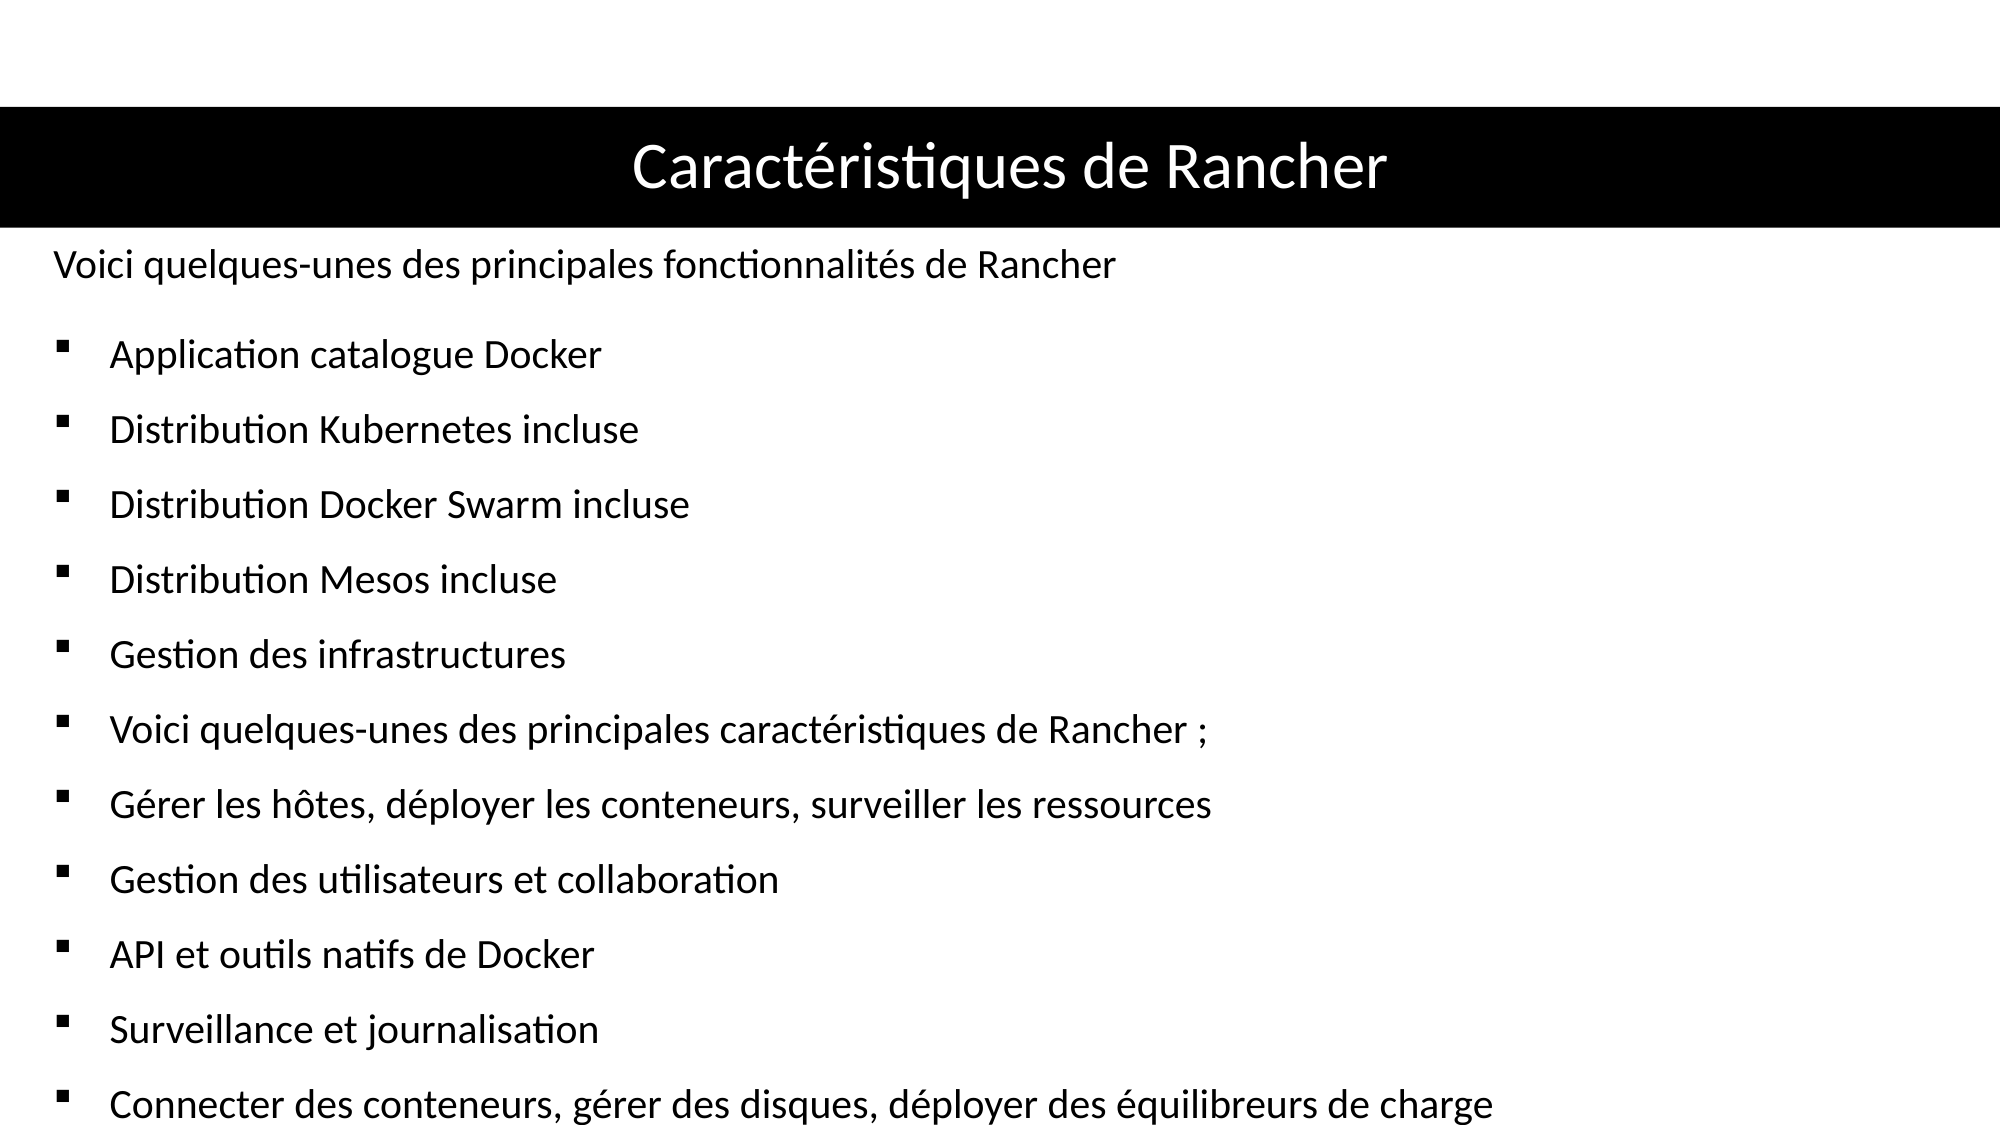

Caractéristiques de Rancher

Voici quelques-unes des principales fonctionnalités de Rancher

Application catalogue Docker
Distribution Kubernetes incluse
Distribution Docker Swarm incluse
Distribution Mesos incluse
Gestion des infrastructures
Voici quelques-unes des principales caractéristiques de Rancher ;
Gérer les hôtes, déployer les conteneurs, surveiller les ressources
Gestion des utilisateurs et collaboration
API et outils natifs de Docker
Surveillance et journalisation
Connecter des conteneurs, gérer des disques, déployer des équilibreurs de charge